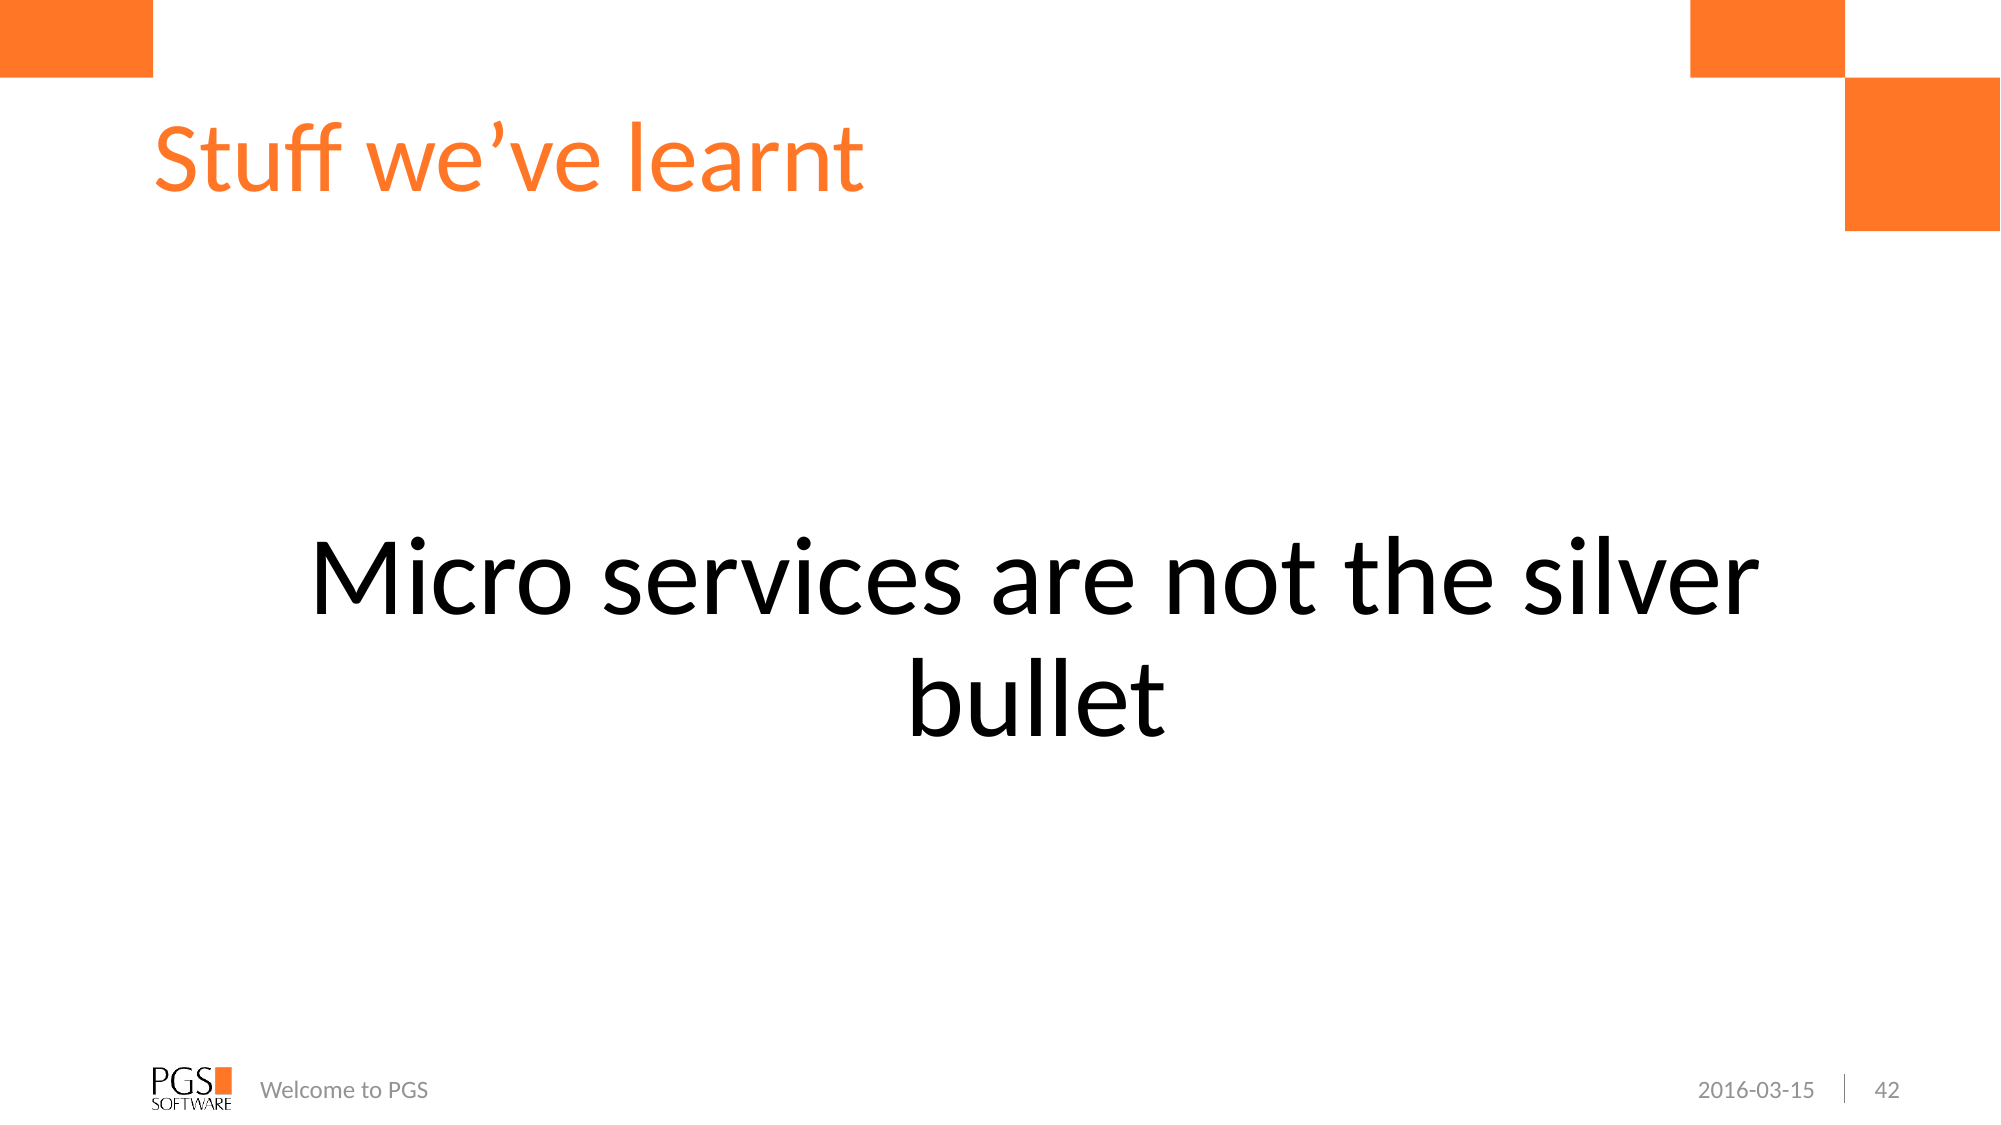

# Stuff we’ve learnt
Micro services are not the silver bullet
Welcome to PGS
2016-03-15
42